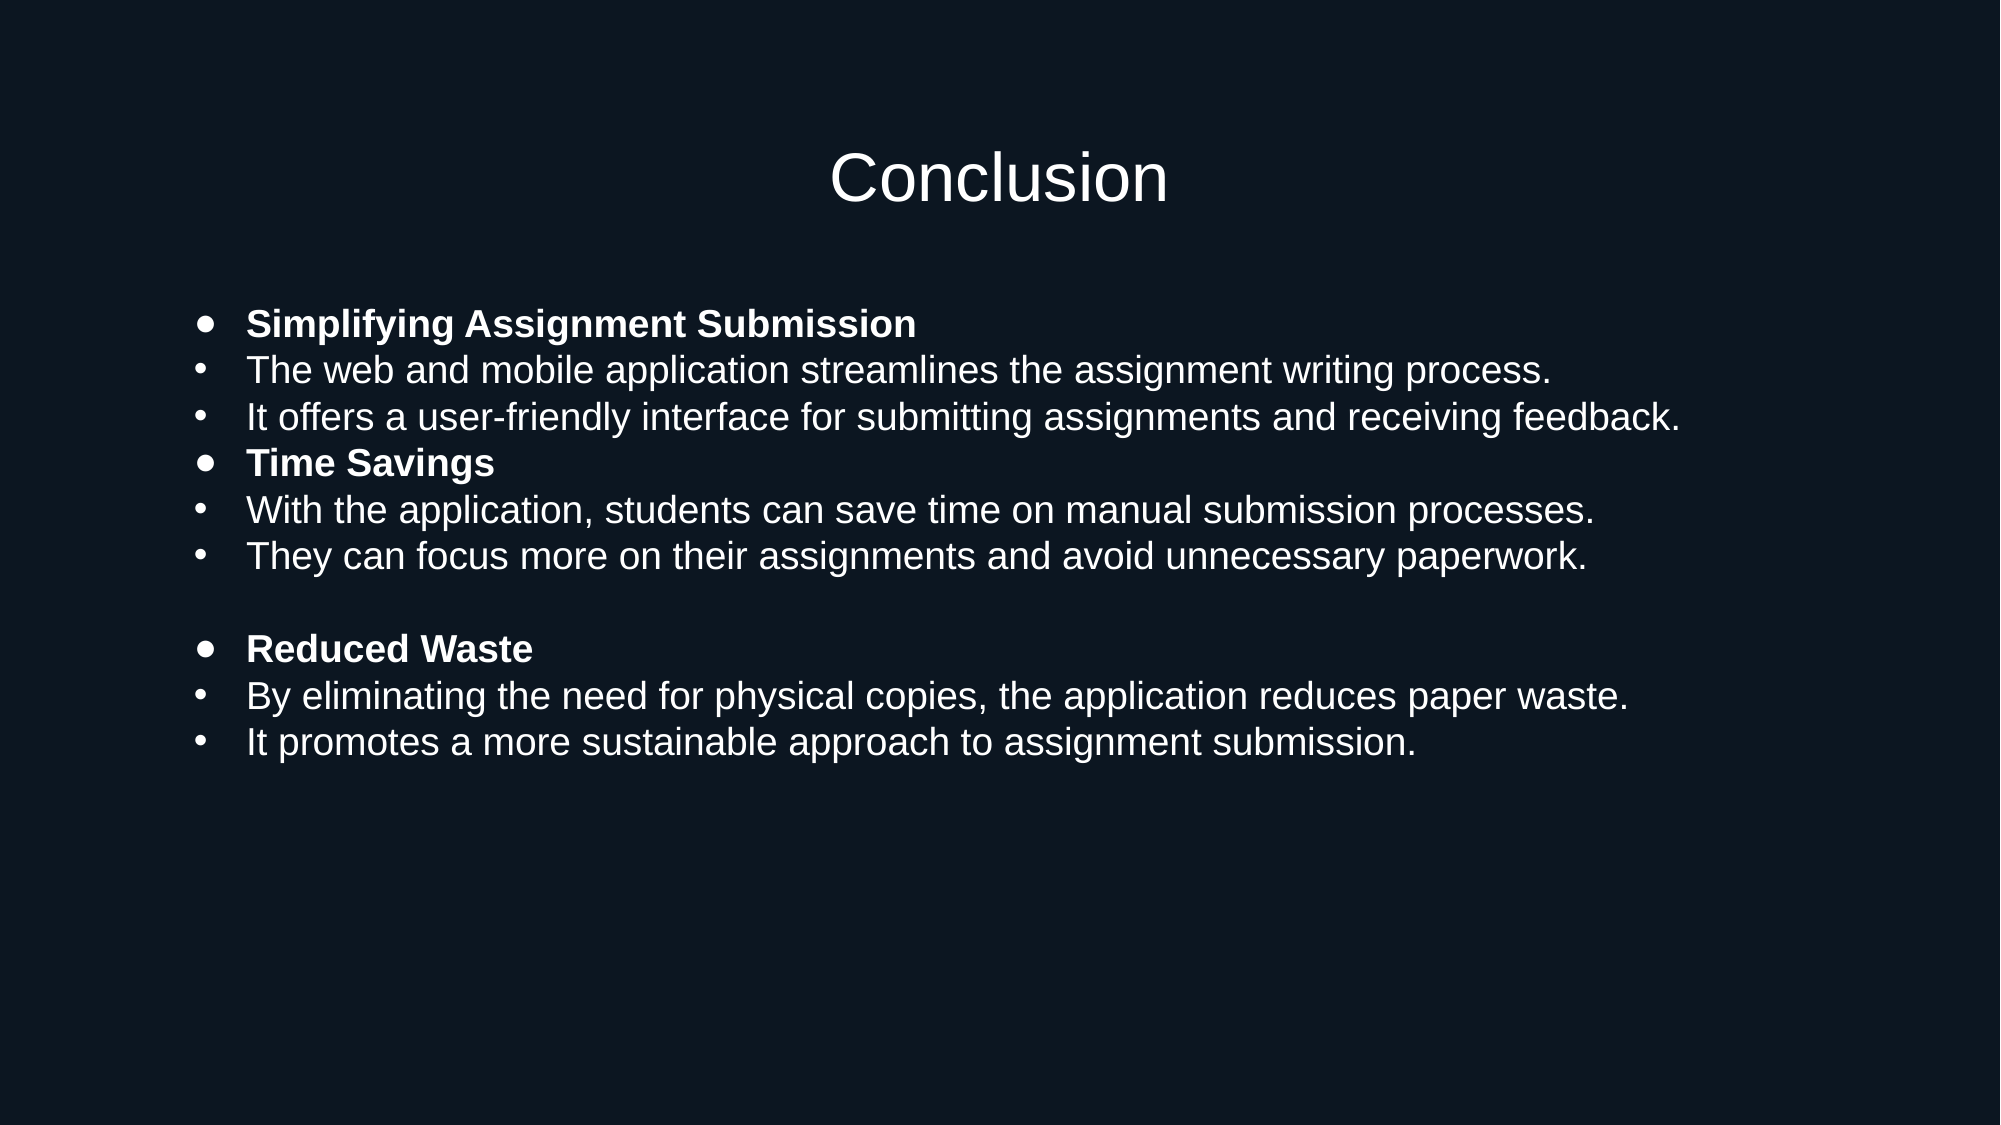

# Conclusion
Simplifying Assignment Submission
The web and mobile application streamlines the assignment writing process.
It offers a user-friendly interface for submitting assignments and receiving feedback.
Time Savings
With the application, students can save time on manual submission processes.
They can focus more on their assignments and avoid unnecessary paperwork.

Reduced Waste
By eliminating the need for physical copies, the application reduces paper waste.
It promotes a more sustainable approach to assignment submission.